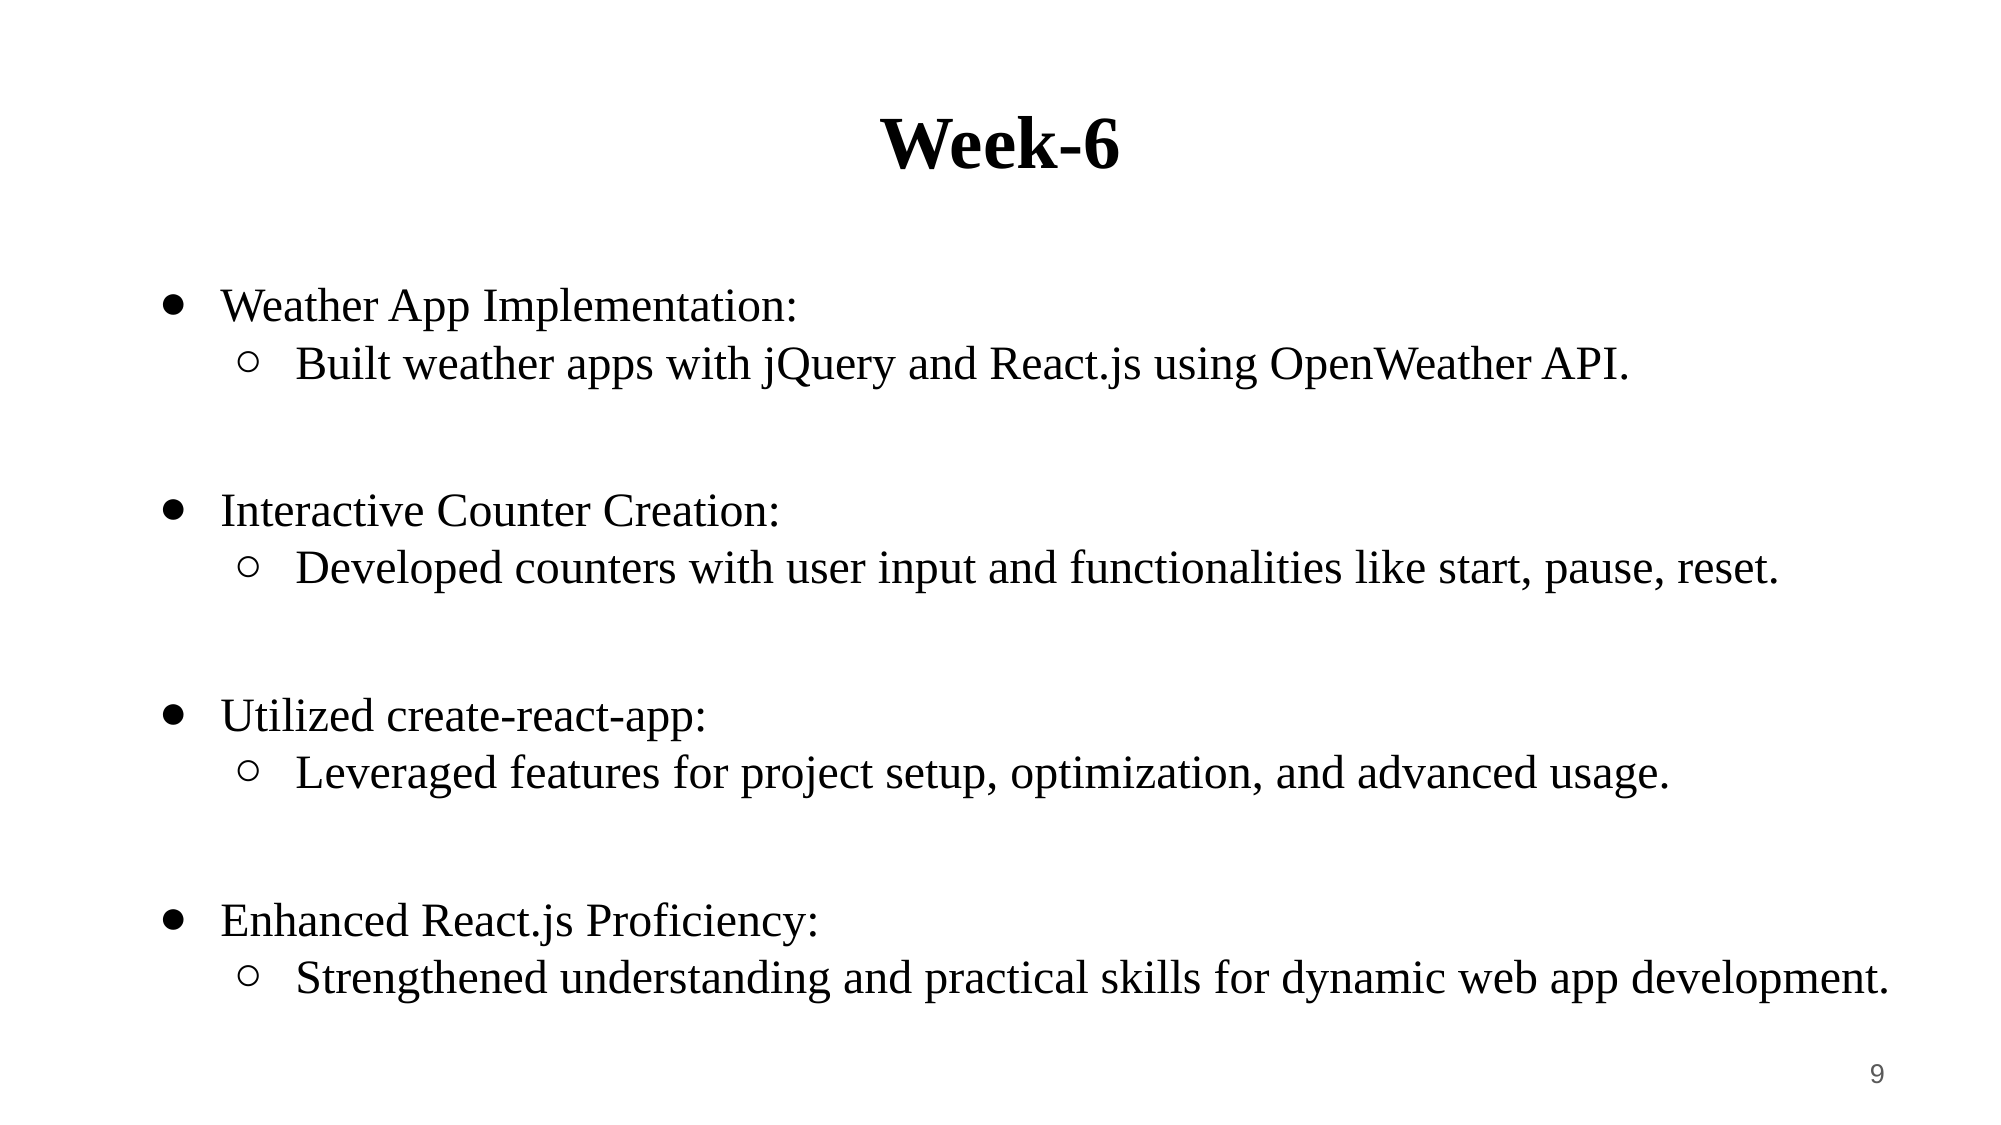

# Week-6
Weather App Implementation:
Built weather apps with jQuery and React.js using OpenWeather API.

Interactive Counter Creation:
Developed counters with user input and functionalities like start, pause, reset.

Utilized create-react-app:
Leveraged features for project setup, optimization, and advanced usage.

Enhanced React.js Proficiency:
Strengthened understanding and practical skills for dynamic web app development.

9